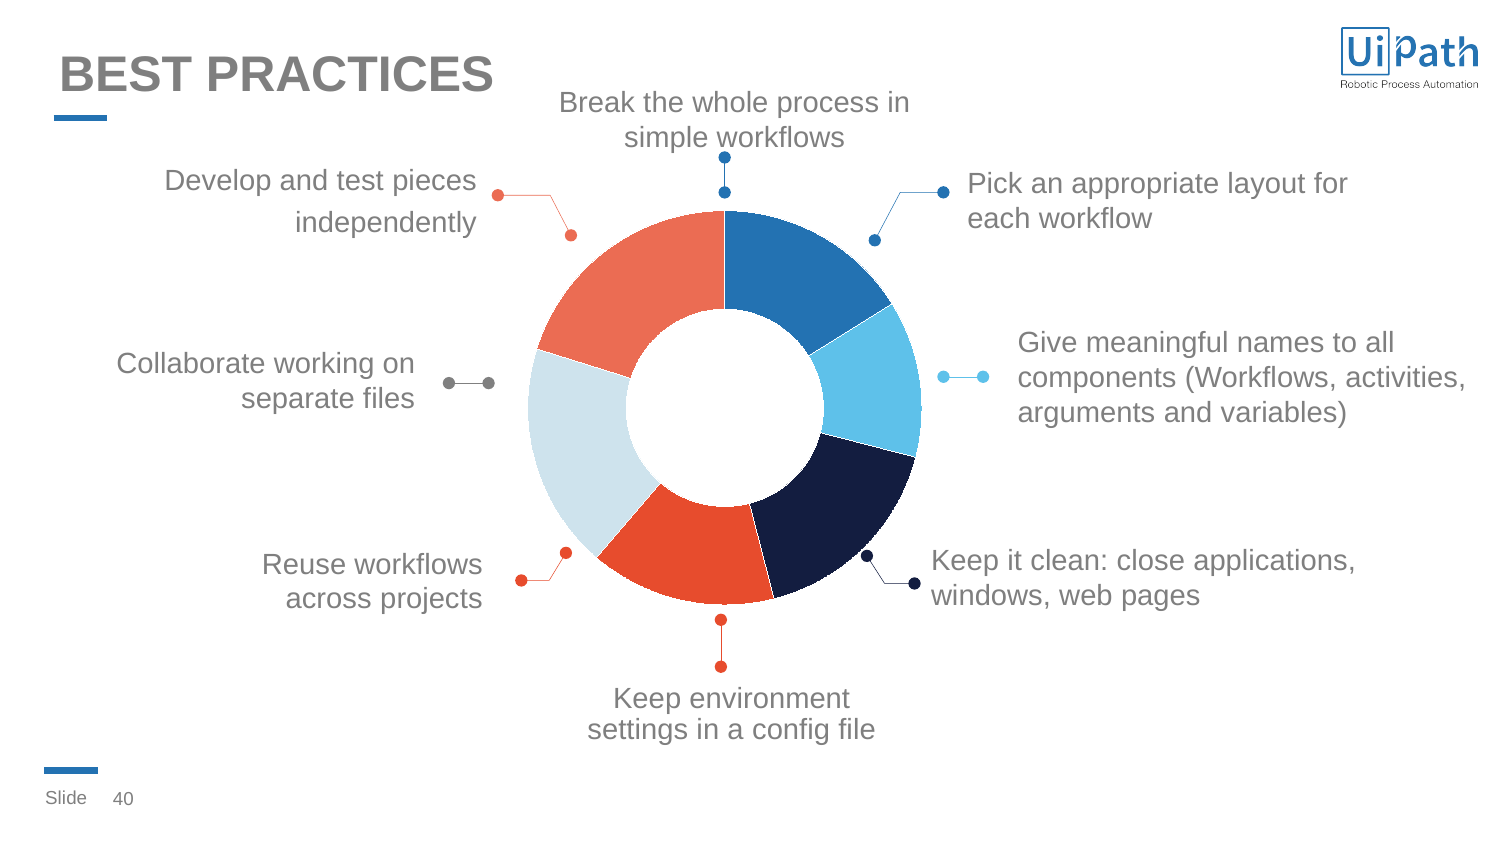

# BEST PRACTICES
Break the whole process in simple workflows

### Chart

| Category | Sales |
|---|---|
| 1st Qtr | 0.2 |
| 2nd Qtr | 0.16 |
| 3rd Qtr | 0.21 |
| 4th Qtr | 0.19 |
Develop and test pieces independently
Pick an appropriate layout for each workflow

Give meaningful names to all components (Workflows, activities, arguments and variables)
Collaborate working on separate files

Keep it clean: close applications, windows, web pages
Reuse workflows across projects

Keep environment settings in a config file